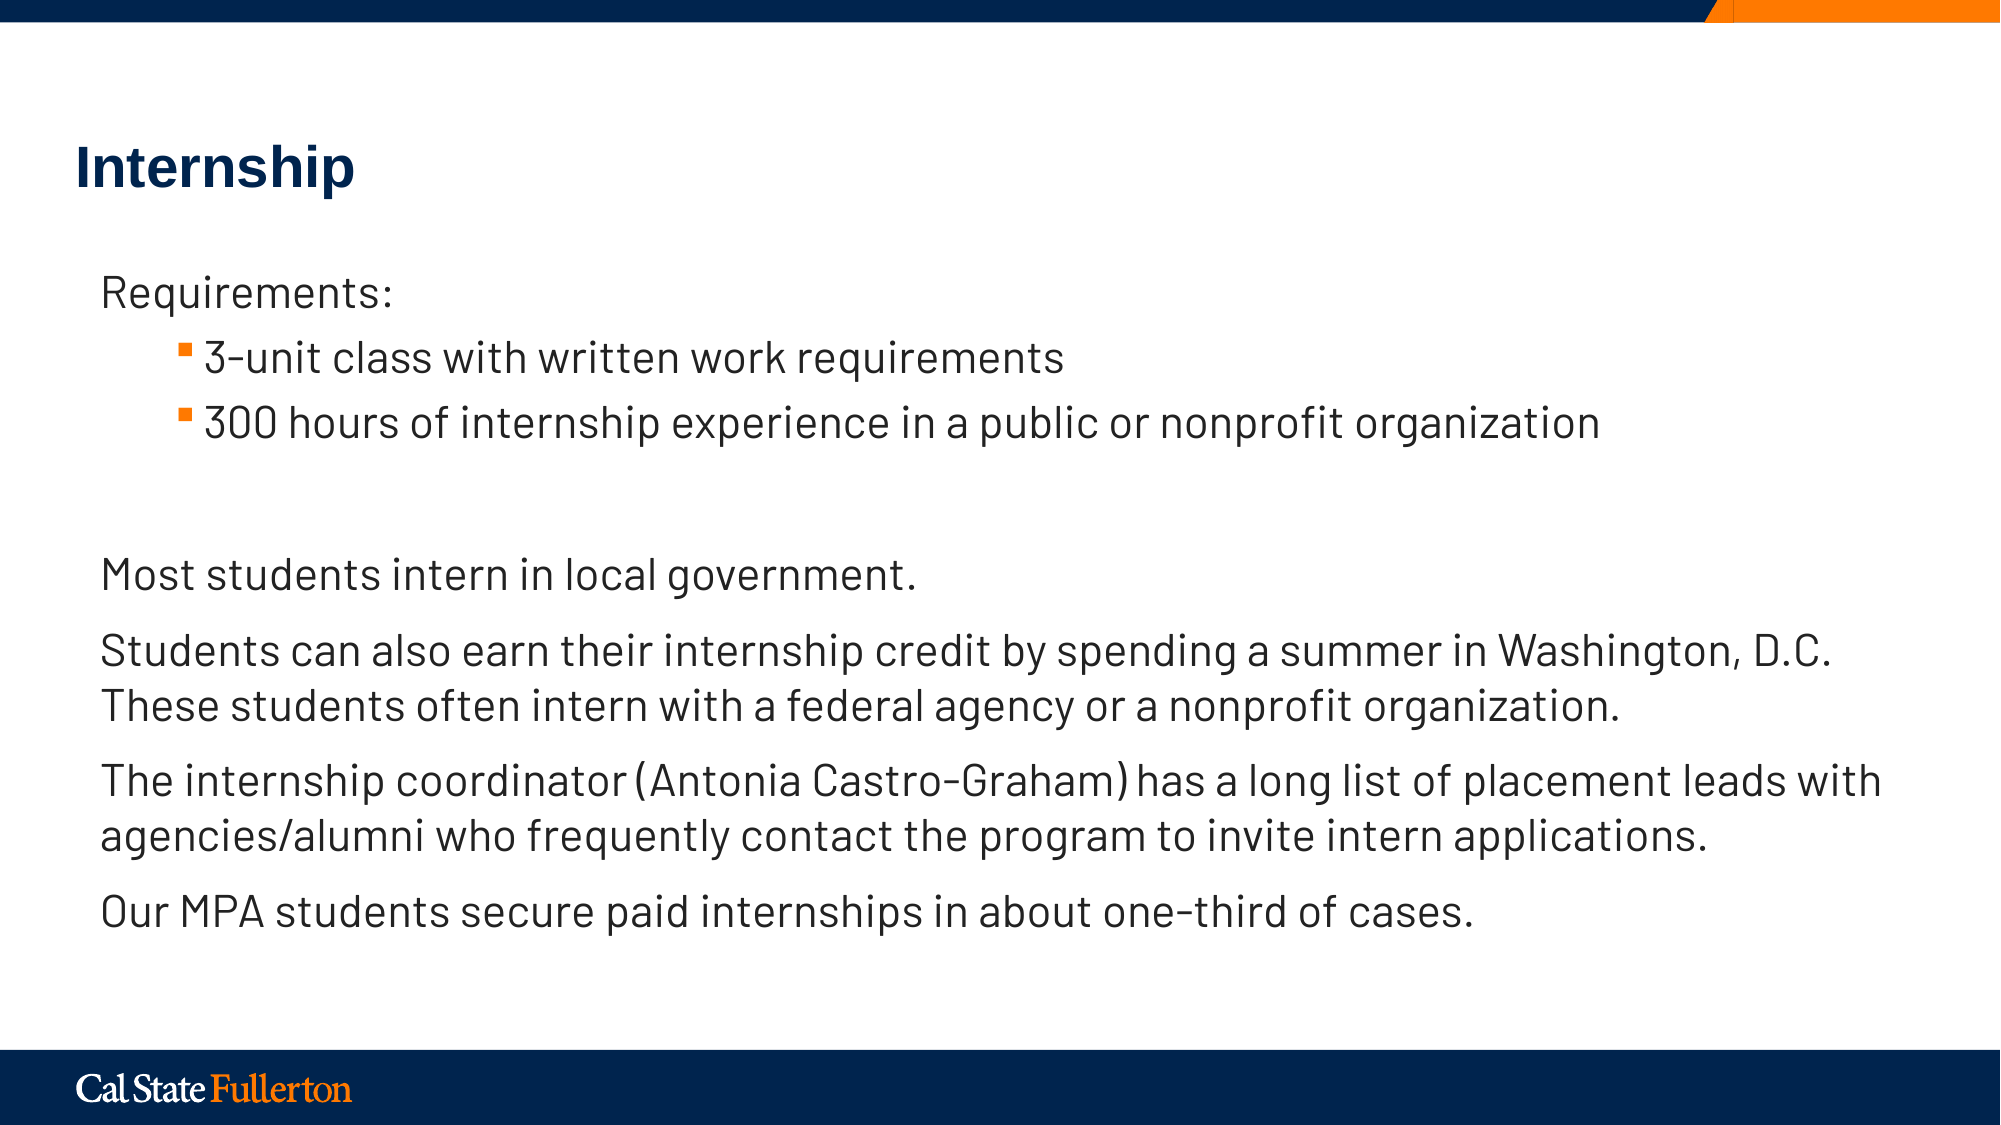

# Internship
Requirements:
3-unit class with written work requirements
300 hours of internship experience in a public or nonprofit organization

Most students intern in local government.
Students can also earn their internship credit by spending a summer in Washington, D.C. These students often intern with a federal agency or a nonprofit organization.
The internship coordinator (Antonia Castro-Graham) has a long list of placement leads with agencies/alumni who frequently contact the program to invite intern applications.
Our MPA students secure paid internships in about one-third of cases.